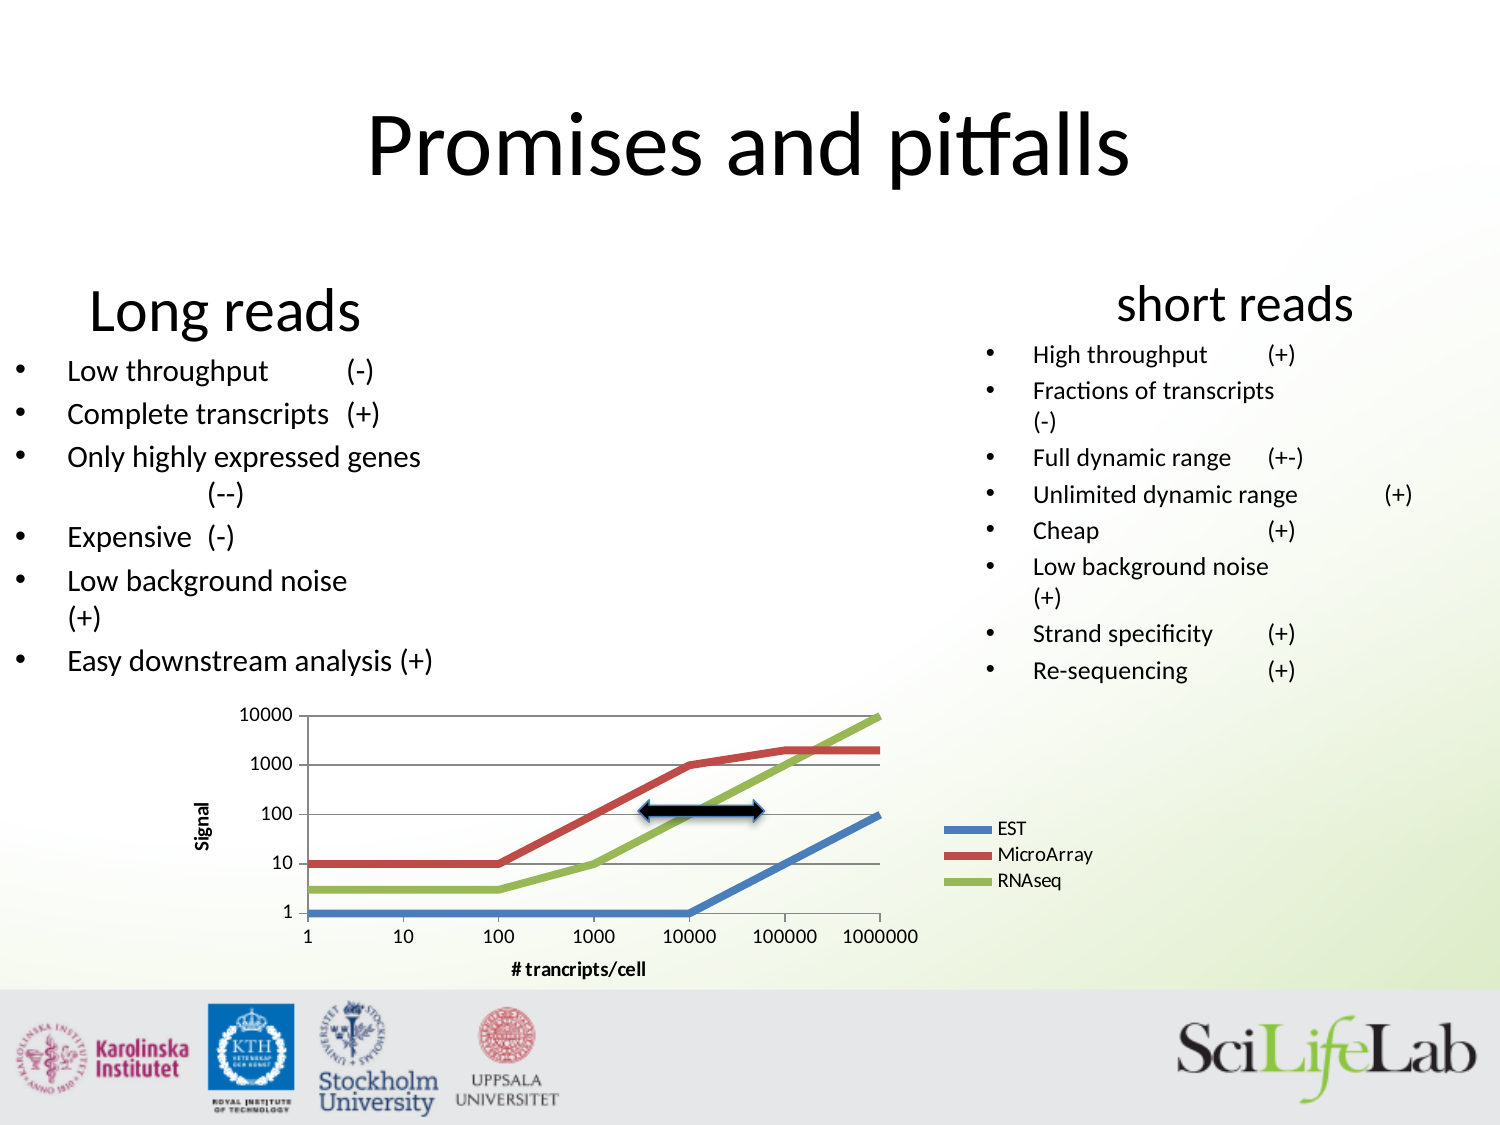

# Promises and pitfalls
Long reads
Low throughput      	(-)
Complete transcripts	(+)
Only highly expressed genes	     			(--)
Expensive  			(-)
Low background noise	(+)
Easy downstream analysis (+)

short reads
High throughput 			(+)
Fractions of transcripts  		(-)
Full dynamic range 		(+-)
Unlimited dynamic range       	(+)
Cheap			      		(+)
Low background noise		(+)
Strand specificity			(+)
Re-sequencing			(+)

### Chart

| Category | EST | MicroArray | RNAseq |
|---|---|---|---|